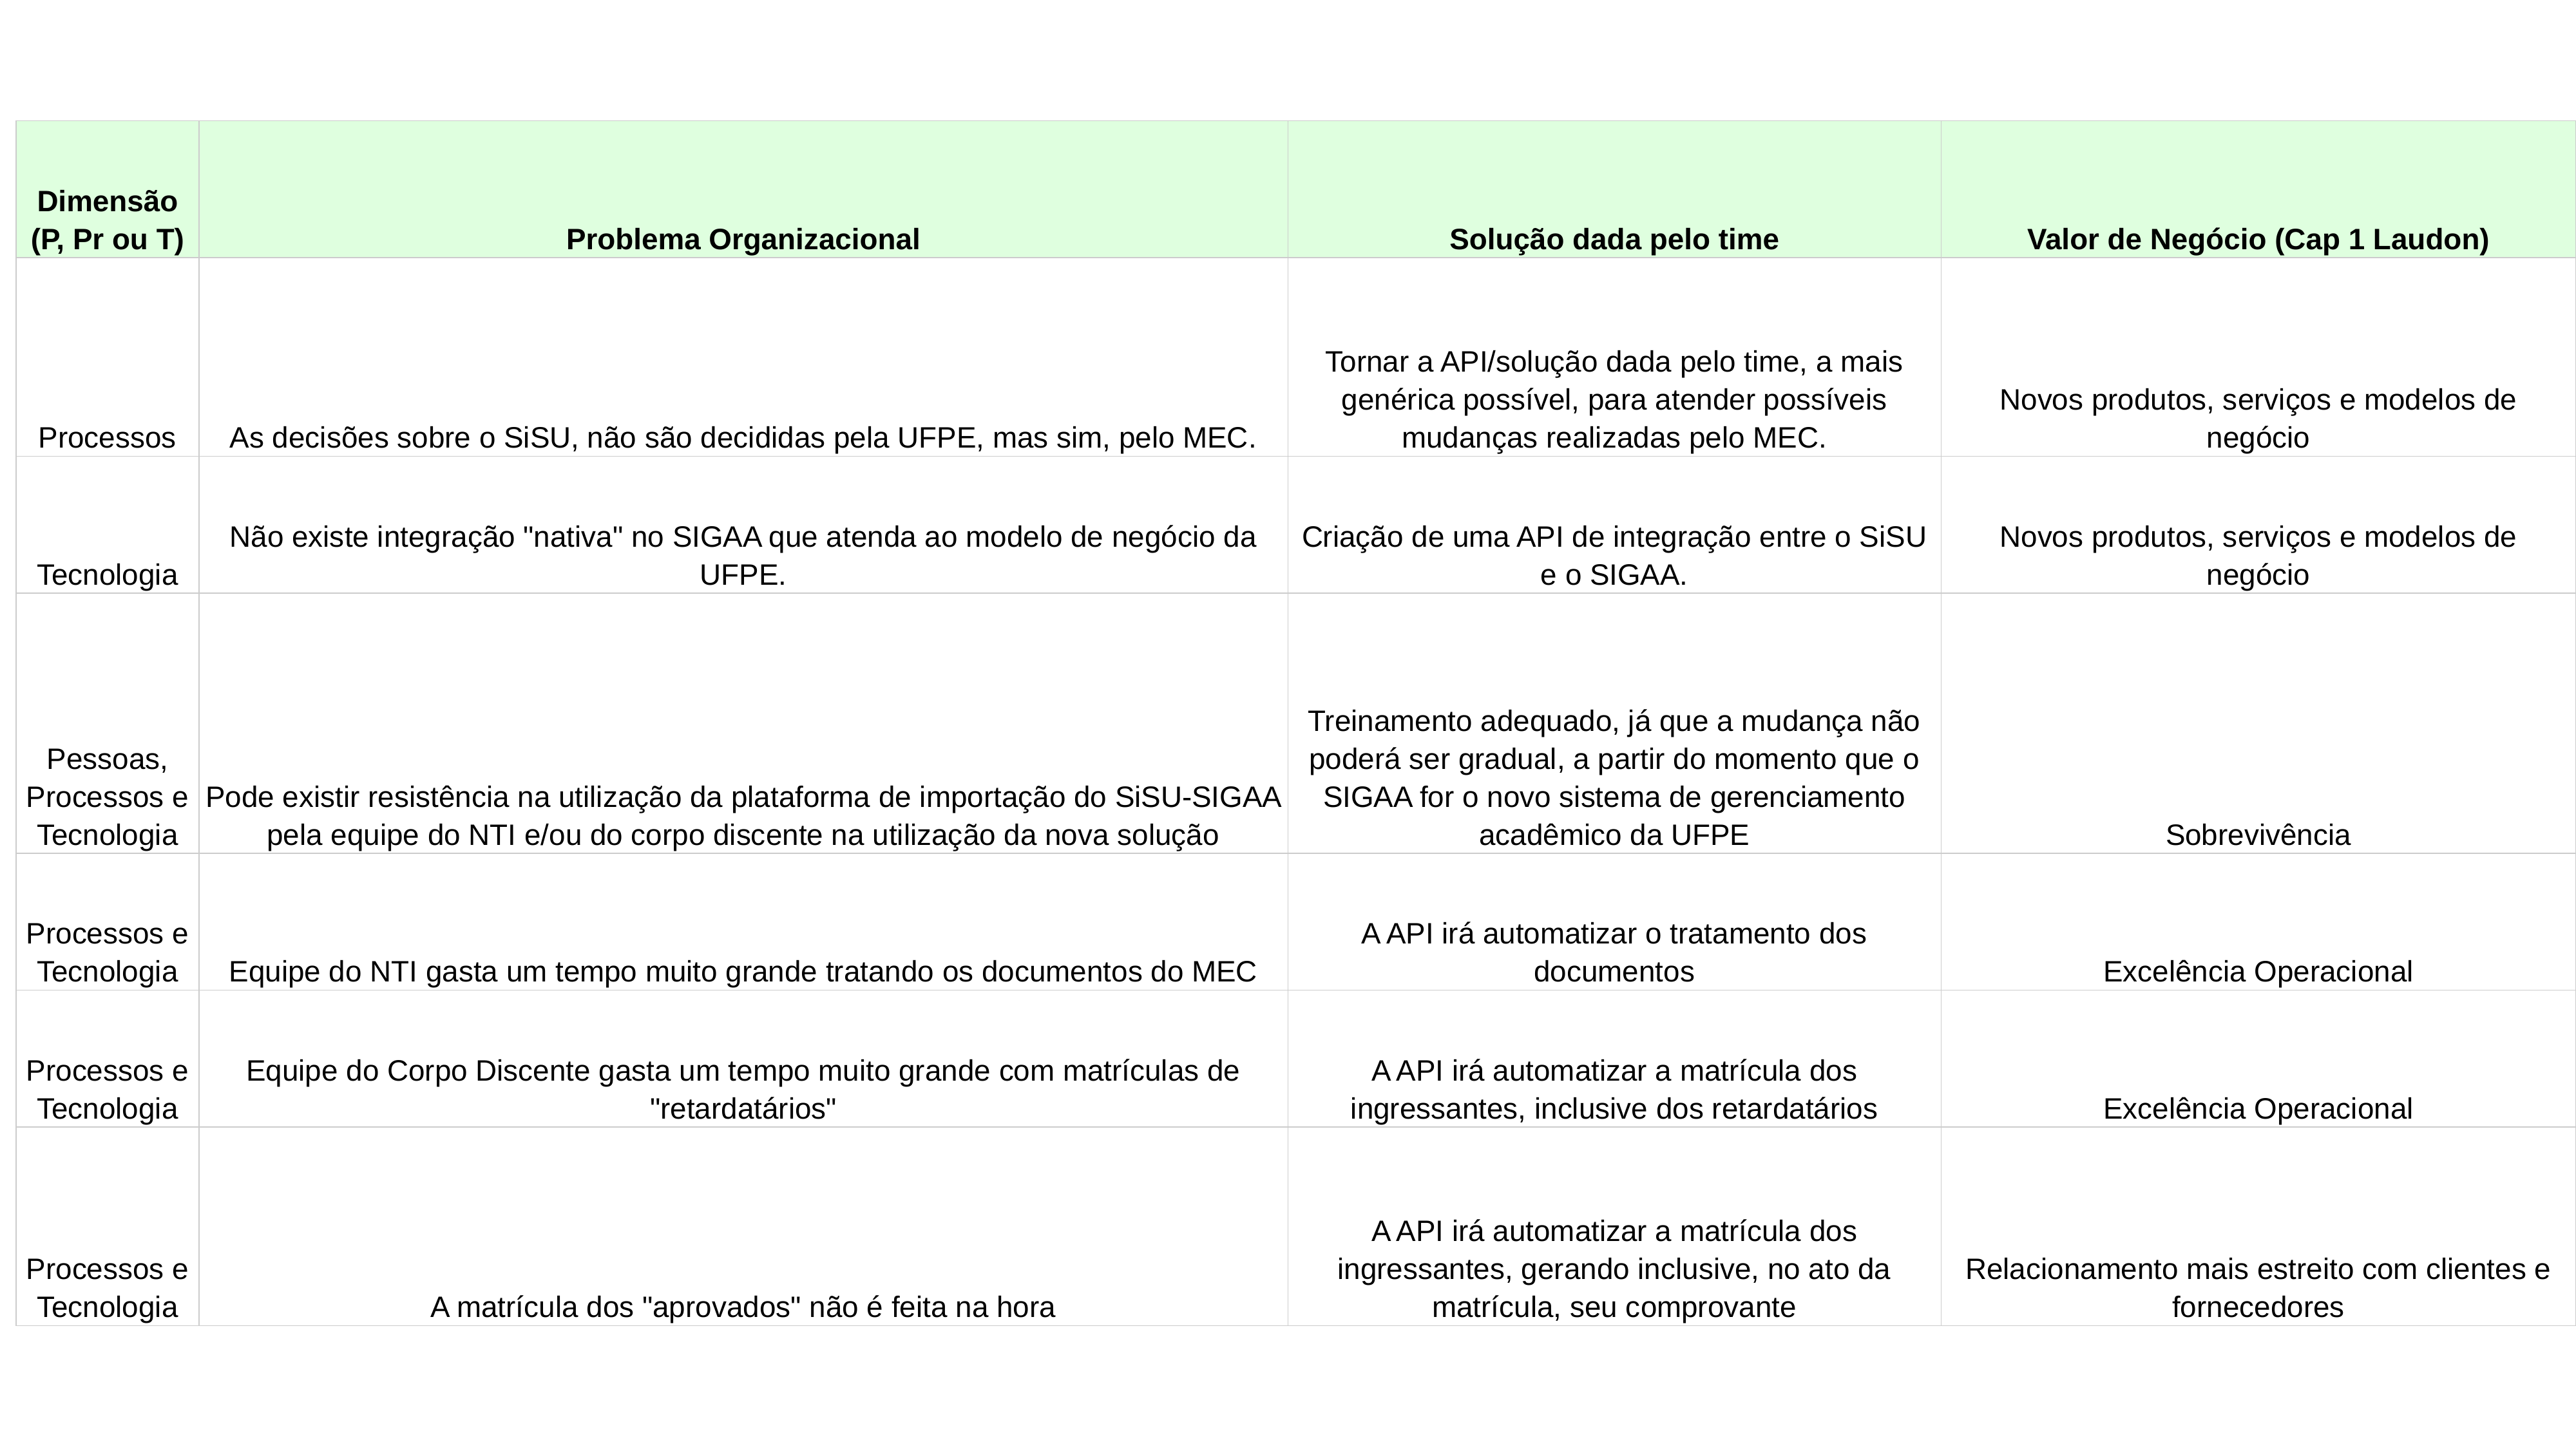

| Dimensão (P, Pr ou T) | Problema Organizacional | Solução dada pelo time | Valor de Negócio (Cap 1 Laudon) |
| --- | --- | --- | --- |
| Processos | As decisões sobre o SiSU, não são decididas pela UFPE, mas sim, pelo MEC. | Tornar a API/solução dada pelo time, a mais genérica possível, para atender possíveis mudanças realizadas pelo MEC. | Novos produtos, serviços e modelos de negócio |
| Tecnologia | Não existe integração "nativa" no SIGAA que atenda ao modelo de negócio da UFPE. | Criação de uma API de integração entre o SiSU e o SIGAA. | Novos produtos, serviços e modelos de negócio |
| Pessoas, Processos e Tecnologia | Pode existir resistência na utilização da plataforma de importação do SiSU-SIGAA pela equipe do NTI e/ou do corpo discente na utilização da nova solução | Treinamento adequado, já que a mudança não poderá ser gradual, a partir do momento que o SIGAA for o novo sistema de gerenciamento acadêmico da UFPE | Sobrevivência |
| Processos e Tecnologia | Equipe do NTI gasta um tempo muito grande tratando os documentos do MEC | A API irá automatizar o tratamento dos documentos | Excelência Operacional |
| Processos e Tecnologia | Equipe do Corpo Discente gasta um tempo muito grande com matrículas de "retardatários" | A API irá automatizar a matrícula dos ingressantes, inclusive dos retardatários | Excelência Operacional |
| Processos e Tecnologia | A matrícula dos "aprovados" não é feita na hora | A API irá automatizar a matrícula dos ingressantes, gerando inclusive, no ato da matrícula, seu comprovante | Relacionamento mais estreito com clientes e fornecedores |